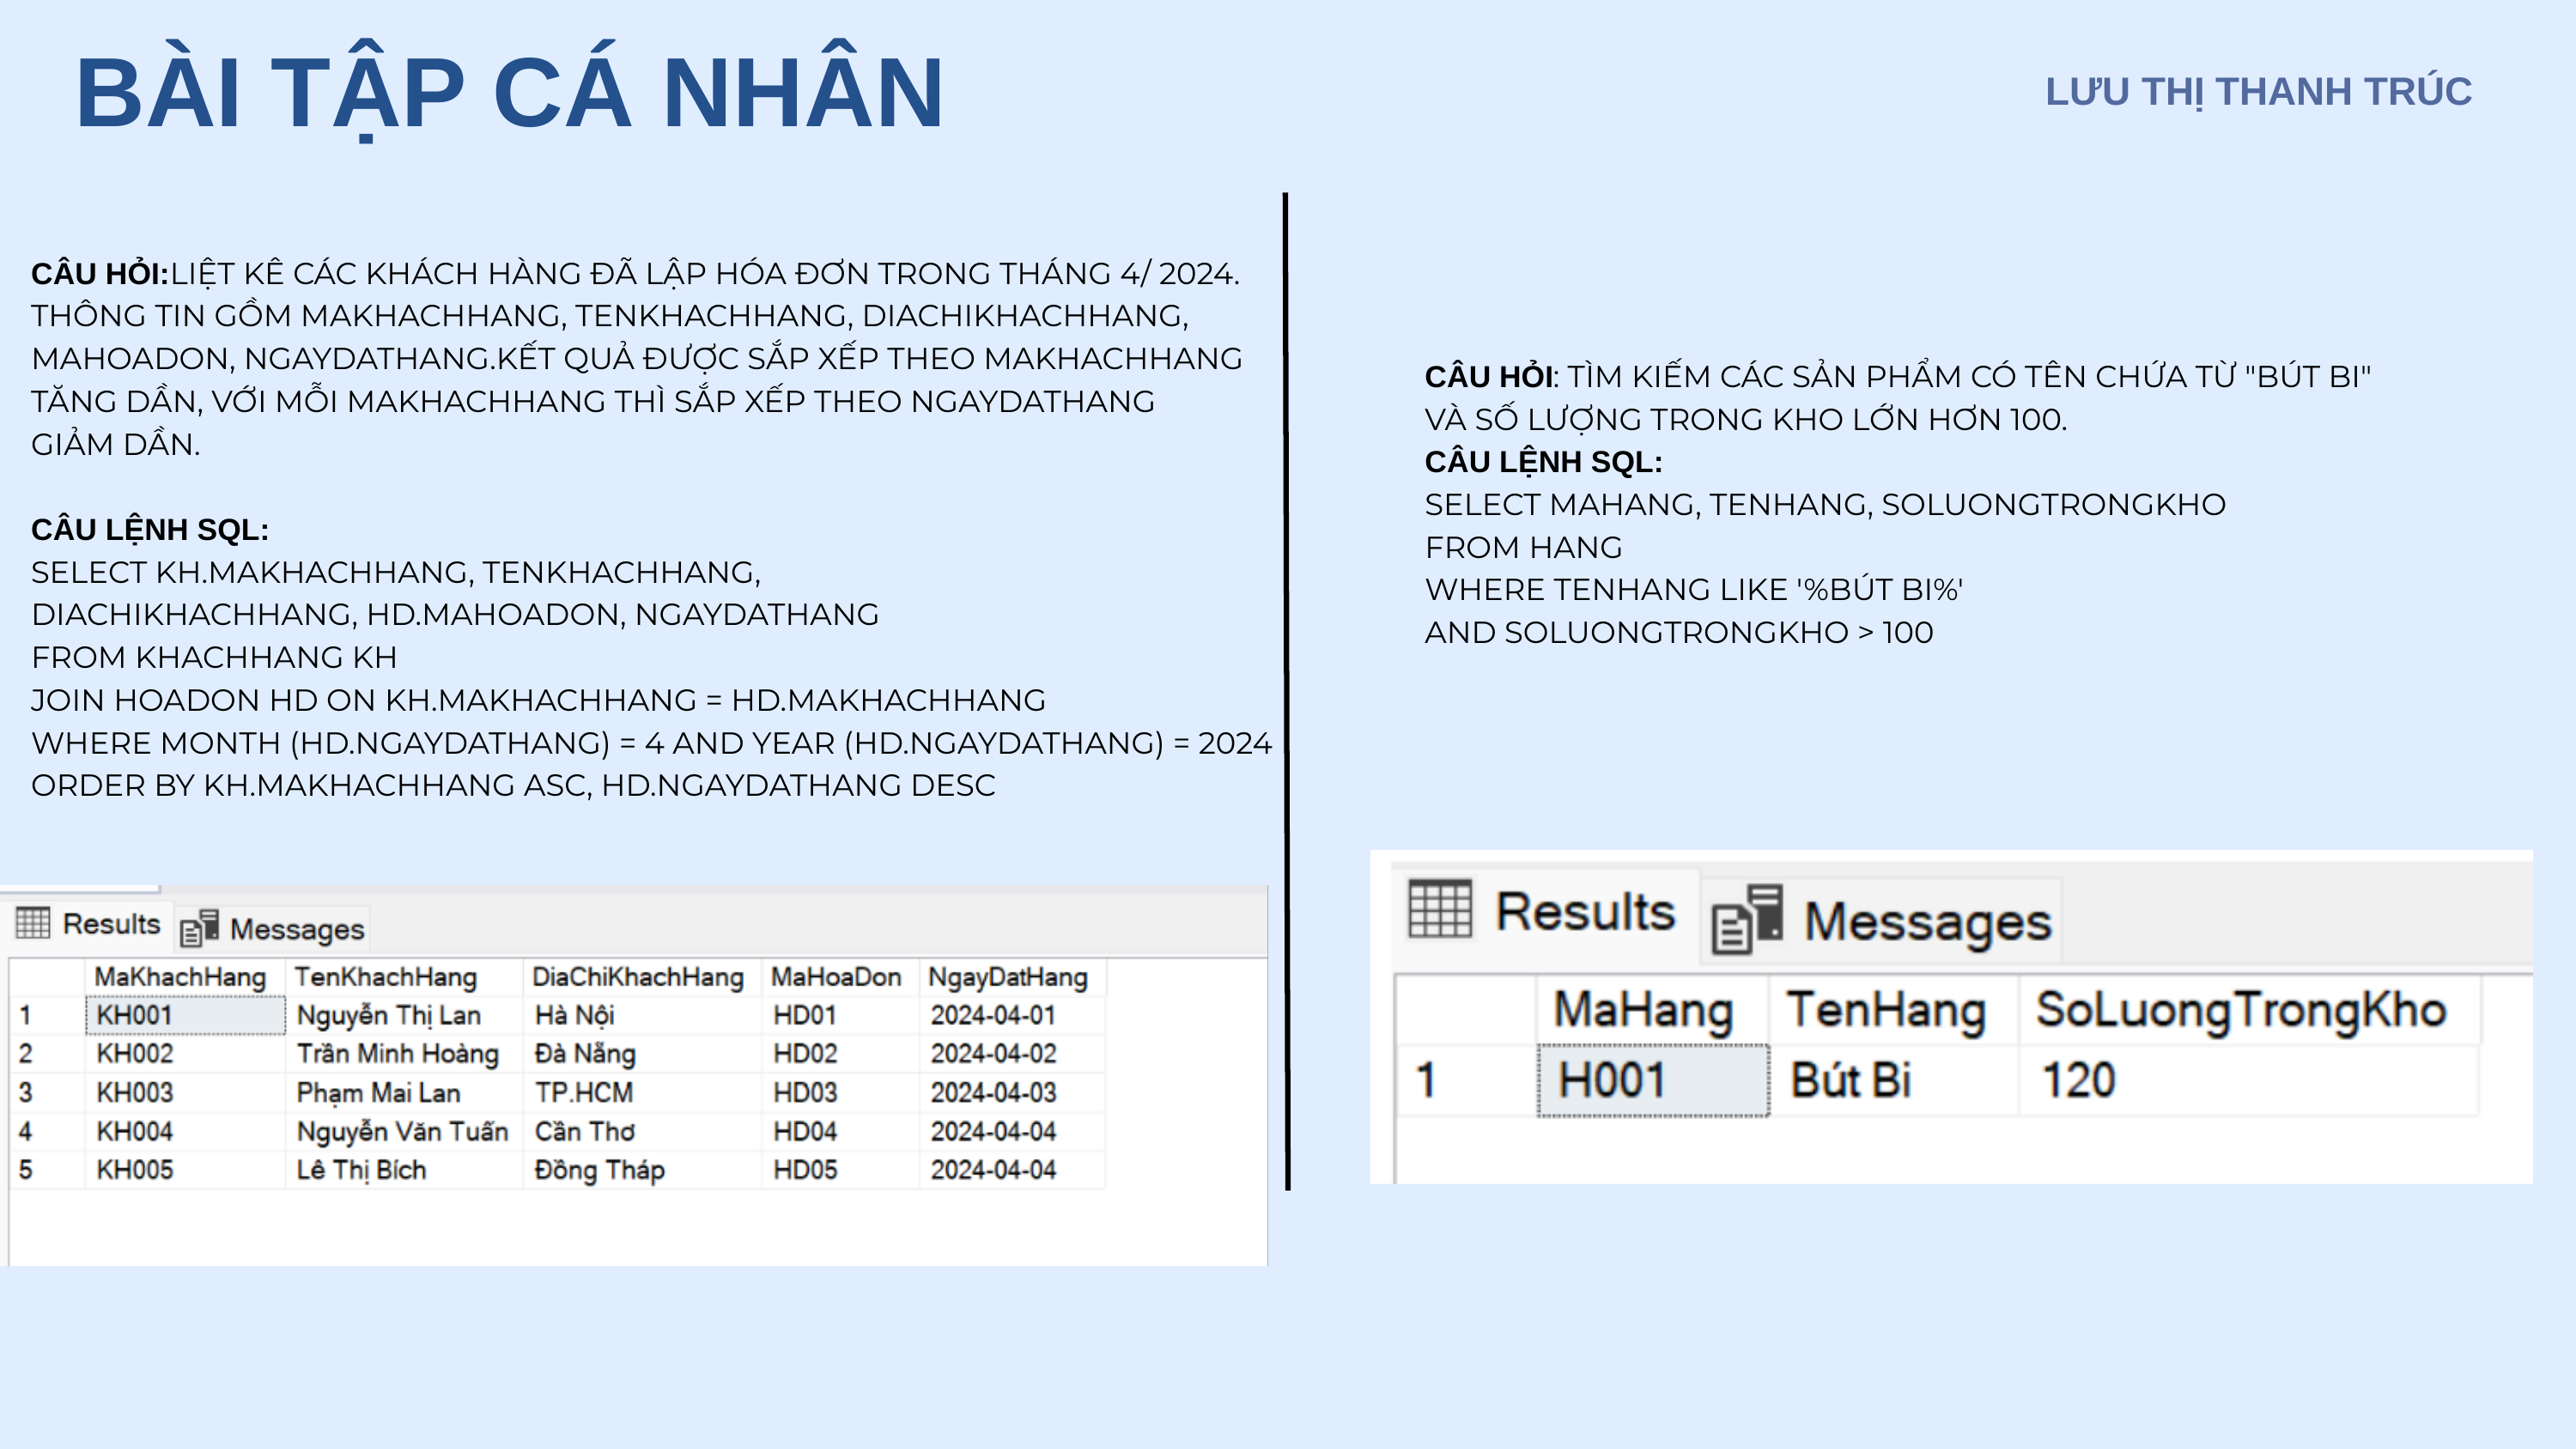

BÀI TẬP CÁ NHÂN
LƯU THỊ THANH TRÚC

CÂU HỎI:LIỆT KÊ CÁC KHÁCH HÀNG ĐÃ LẬP HÓA ĐƠN TRONG THÁNG 4/ 2024.
THÔNG TIN GỒM MAKHACHHANG, TENKHACHHANG, DIACHIKHACHHANG,
MAHOADON, NGAYDATHANG.KẾT QUẢ ĐƯỢC SẮP XẾP THEO MAKHACHHANG
TĂNG DẦN, VỚI MỖI MAKHACHHANG THÌ SẮP XẾP THEO NGAYDATHANG
GIẢM DẦN.

CÂU LỆNH SQL:
SELECT KH.MAKHACHHANG, TENKHACHHANG,
DIACHIKHACHHANG, HD.MAHOADON, NGAYDATHANG
FROM KHACHHANG KH
JOIN HOADON HD ON KH.MAKHACHHANG = HD.MAKHACHHANG
WHERE MONTH (HD.NGAYDATHANG) = 4 AND YEAR (HD.NGAYDATHANG) = 2024
ORDER BY KH.MAKHACHHANG ASC, HD.NGAYDATHANG DESC
CÂU HỎI: TÌM KIẾM CÁC SẢN PHẨM CÓ TÊN CHỨA TỪ "BÚT BI"
VÀ SỐ LƯỢNG TRONG KHO LỚN HƠN 100.
CÂU LỆNH SQL:
SELECT MAHANG, TENHANG, SOLUONGTRONGKHO
FROM HANG
WHERE TENHANG LIKE '%BÚT BI%'
AND SOLUONGTRONGKHO > 100